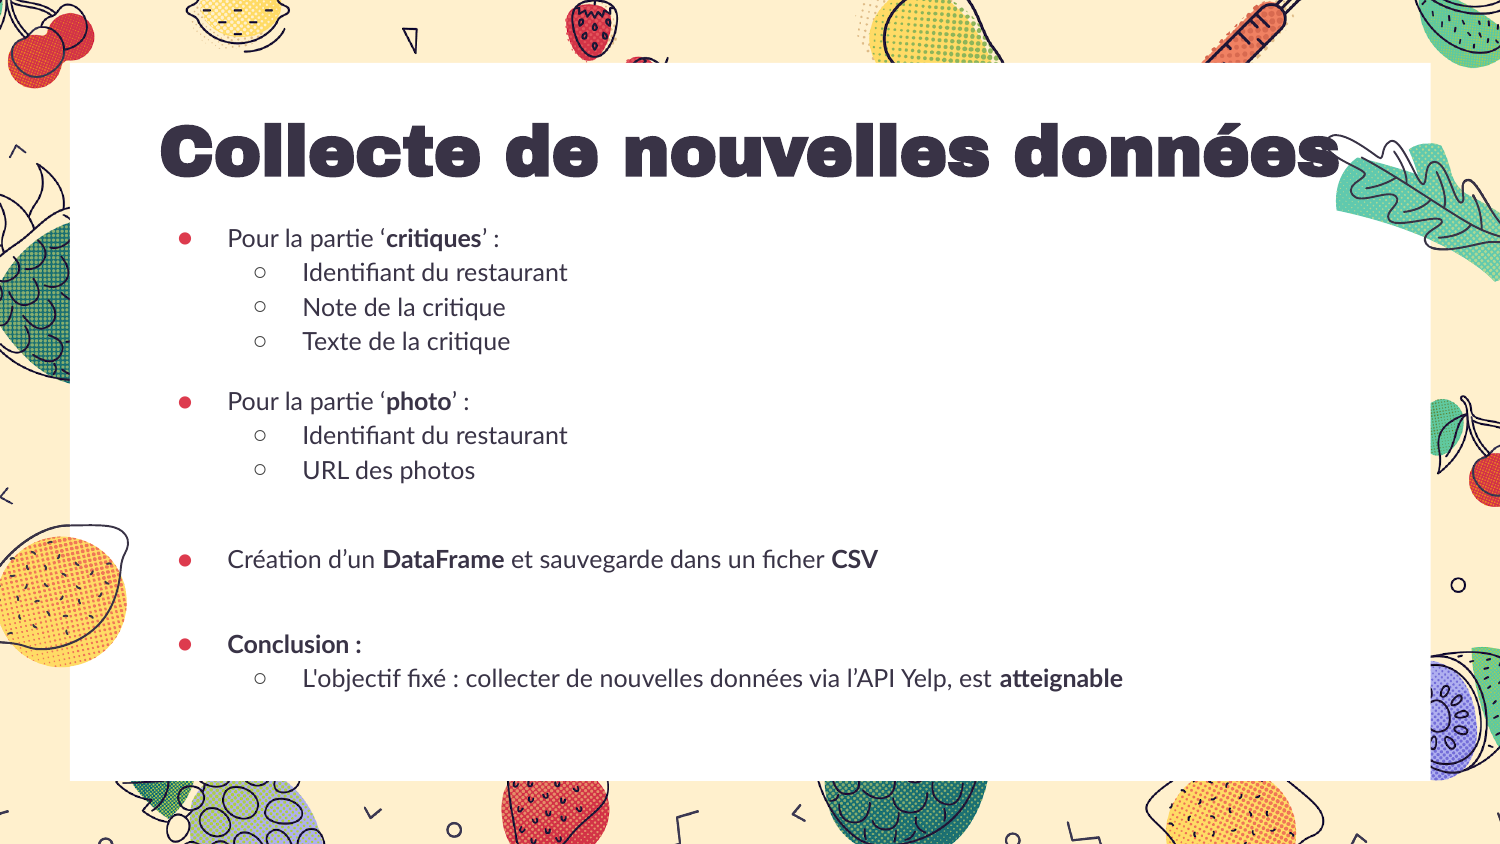

# Collecte de nouvelles données
Pour la partie ‘critiques’ :
Identifiant du restaurant
Note de la critique
Texte de la critique

Pour la partie ‘photo’ :
Identifiant du restaurant
URL des photos

Création d’un DataFrame et sauvegarde dans un ficher CSV

Conclusion :
L'objectif fixé : collecter de nouvelles données via l’API Yelp, est atteignable